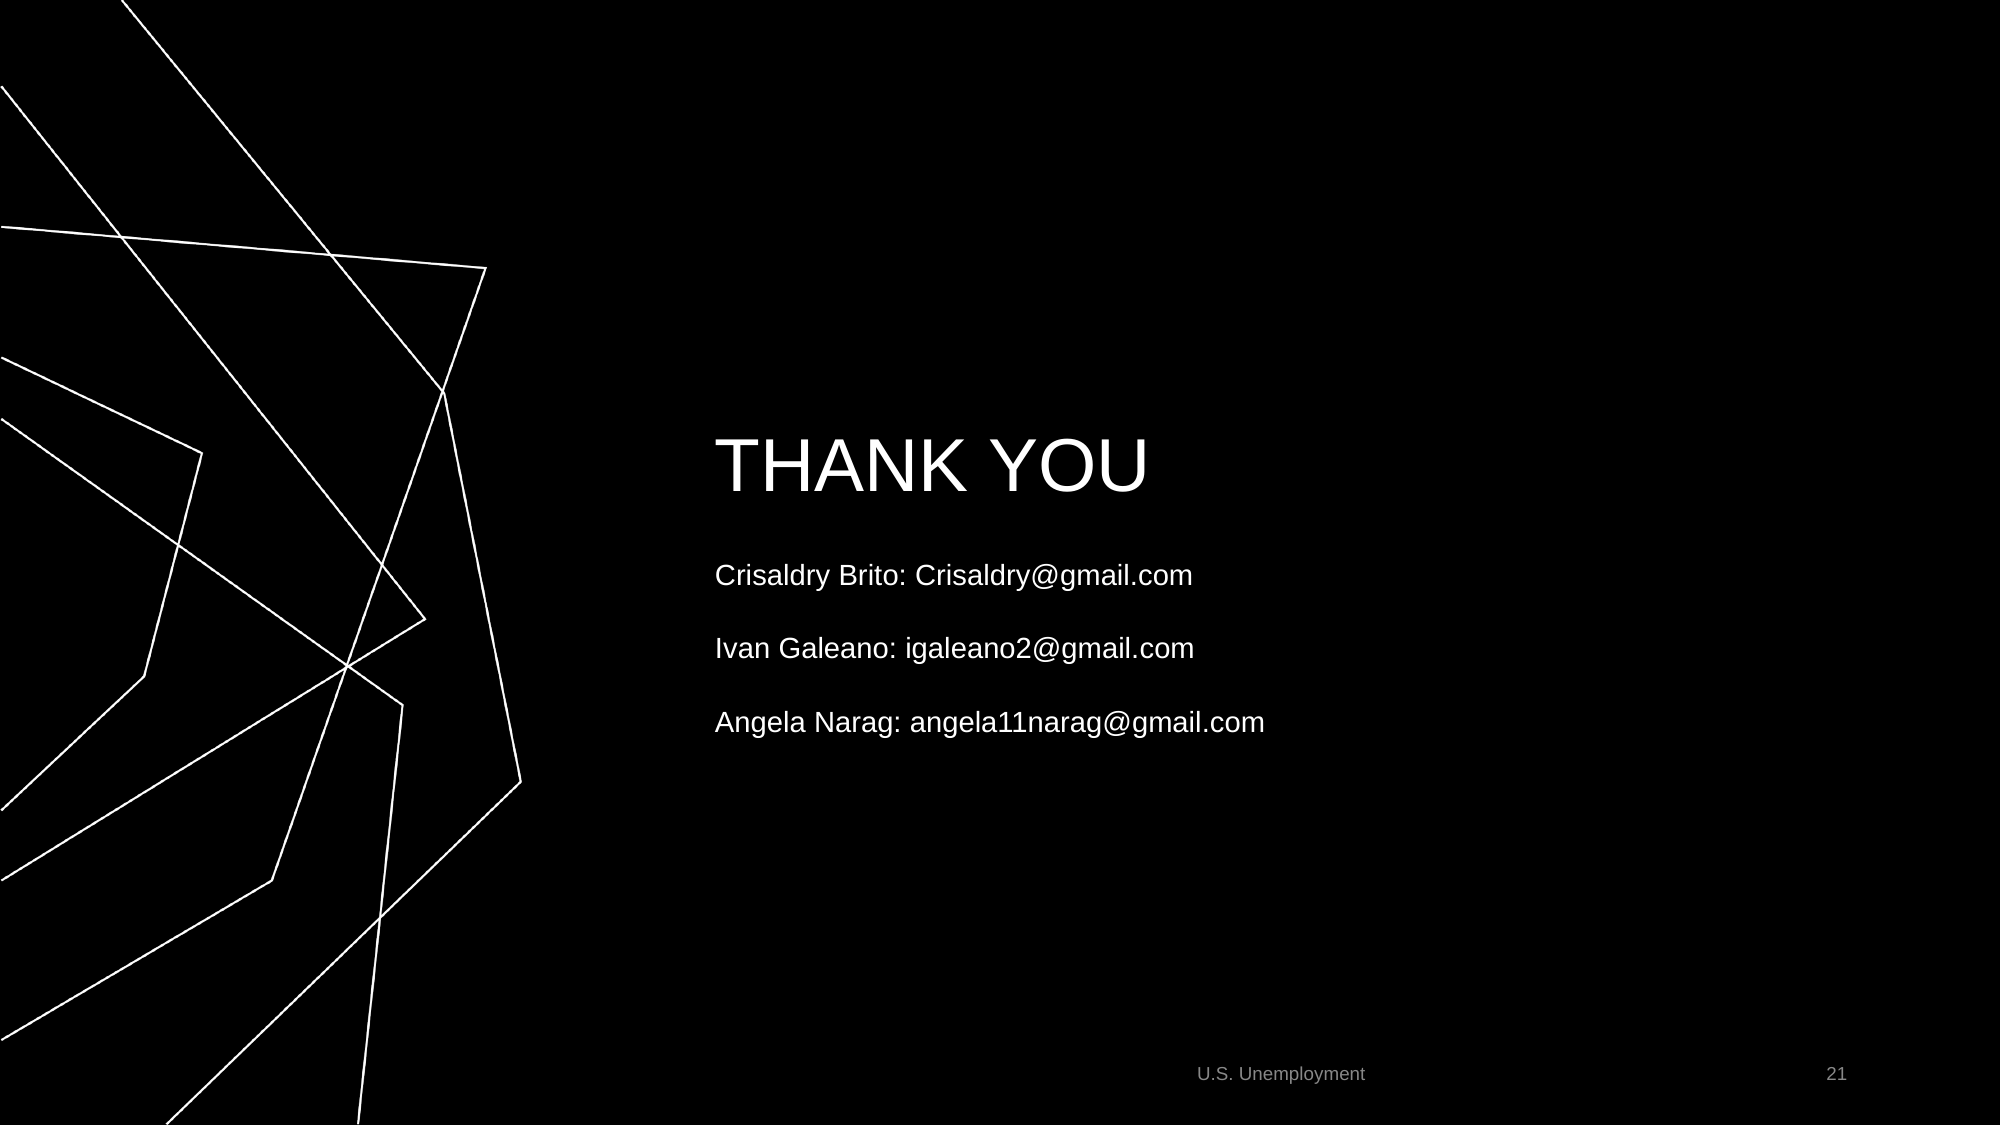

# THANK YOU
Crisaldry Brito: Crisaldry@gmail.com
Ivan Galeano: igaleano2@gmail.com
Angela Narag: angela11narag@gmail.com
U.S. Unemployment
21